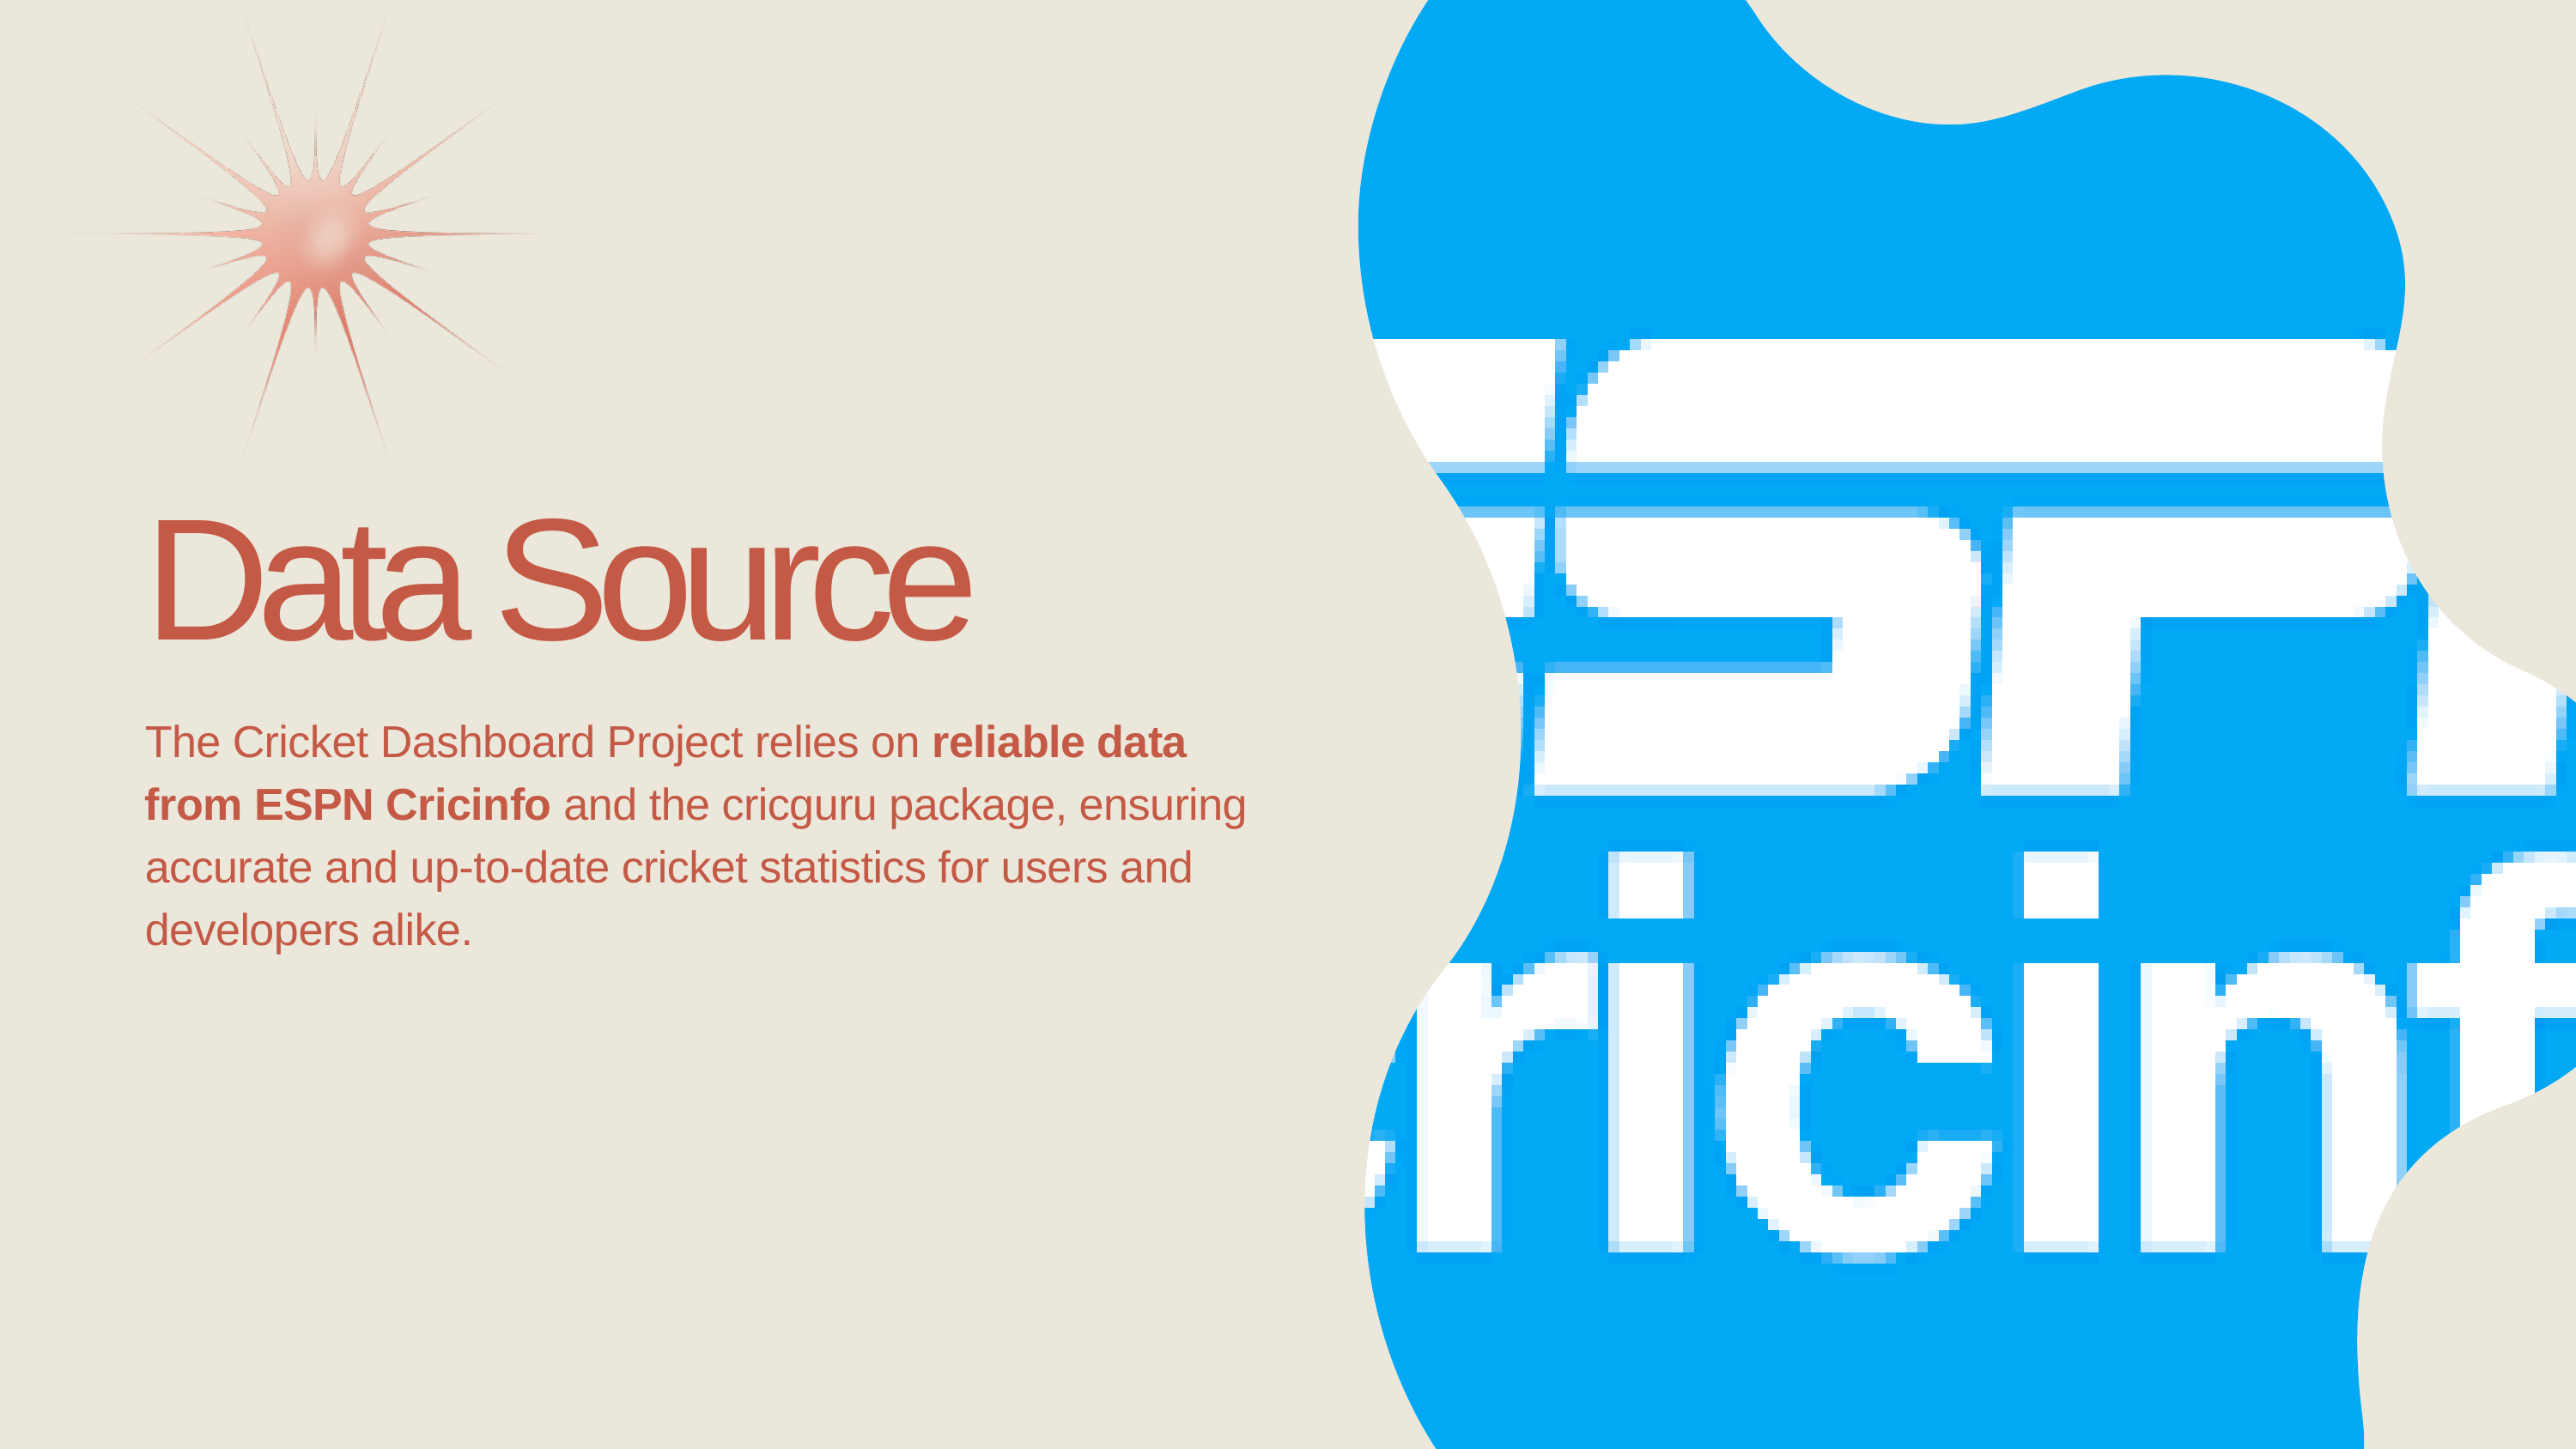

Data Source
The Cricket Dashboard Project relies on reliable data from ESPN Cricinfo and the cricguru package, ensuring accurate and up-to-date cricket statistics for users and developers alike.